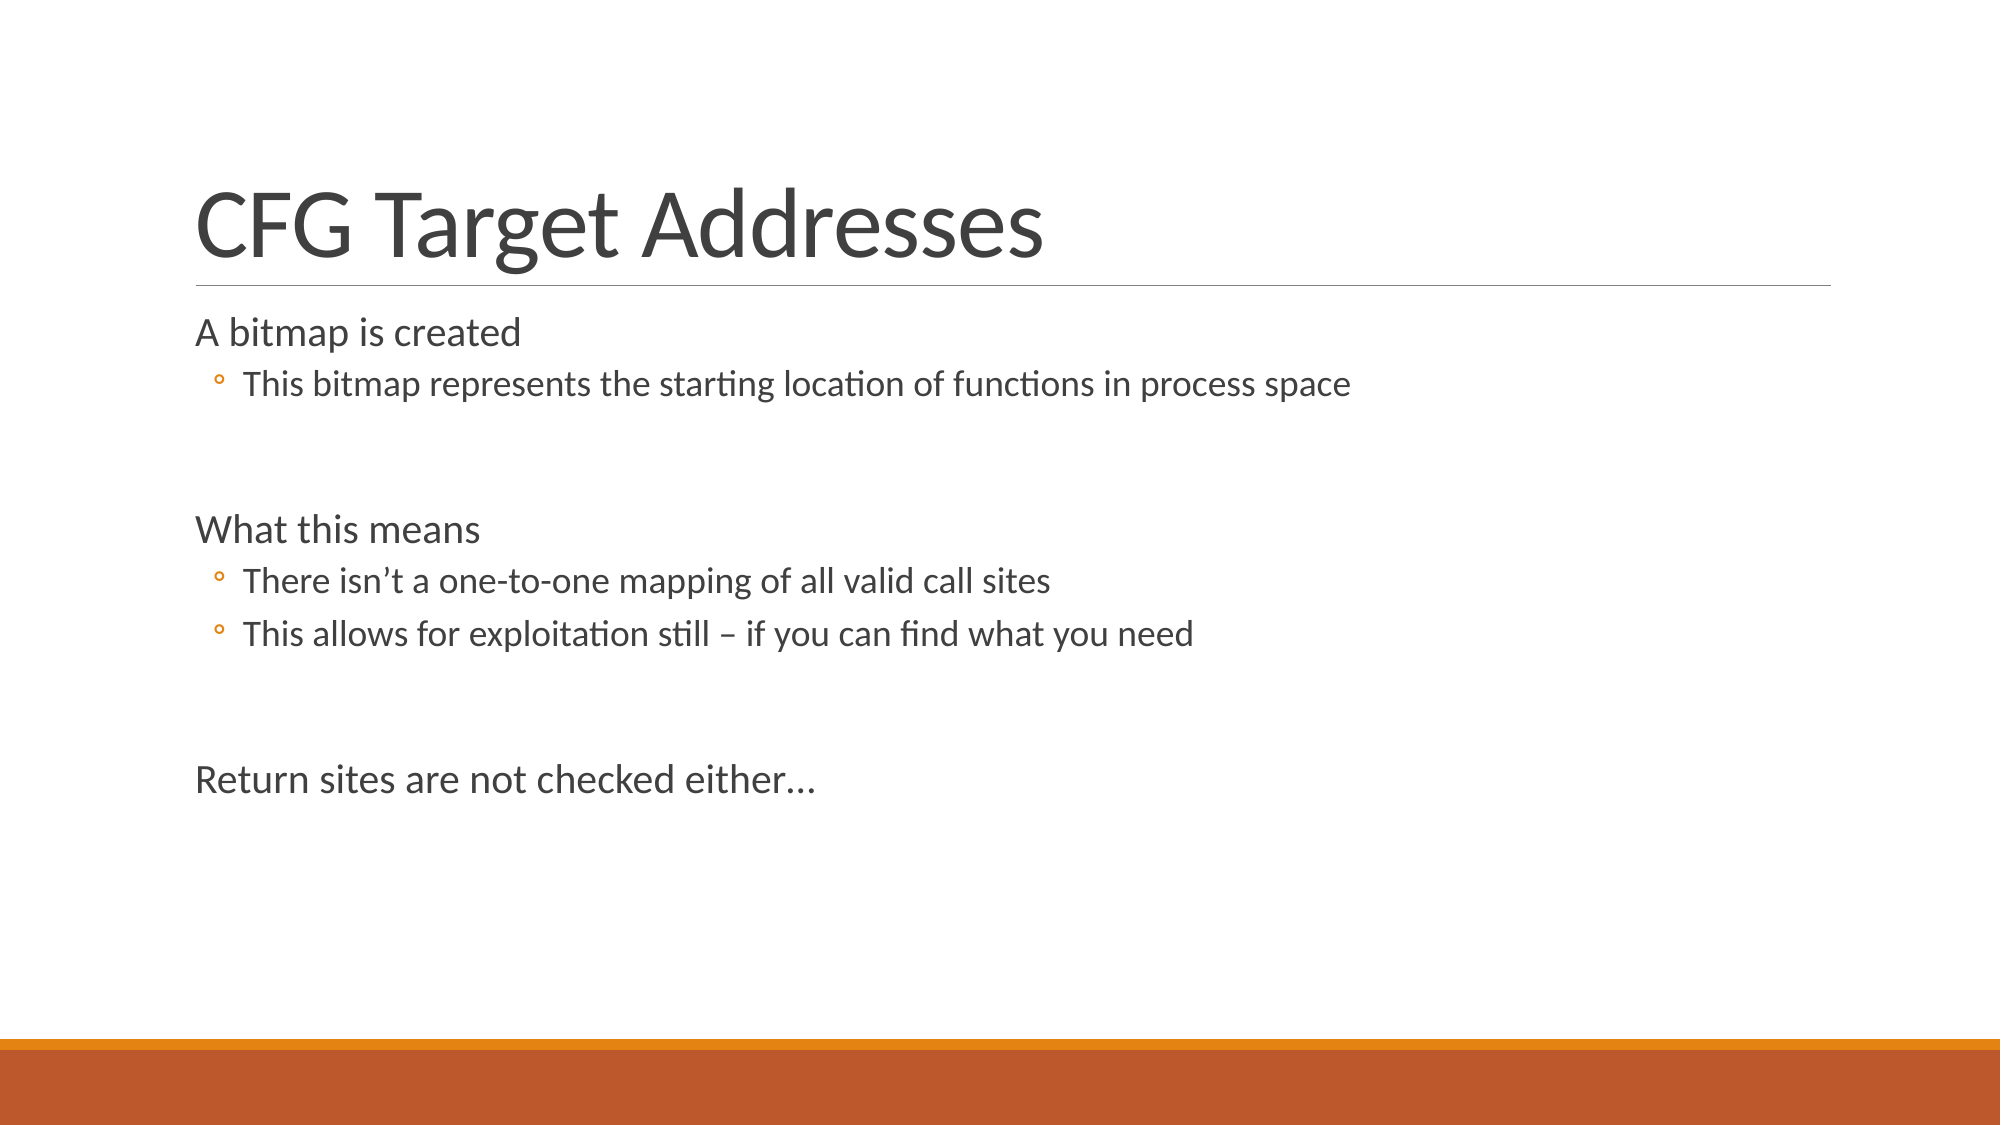

# CFG Target Addresses
A bitmap is created
This bitmap represents the starting location of functions in process space

What this means
There isn’t a one-to-one mapping of all valid call sites
This allows for exploitation still – if you can find what you need

Return sites are not checked either…